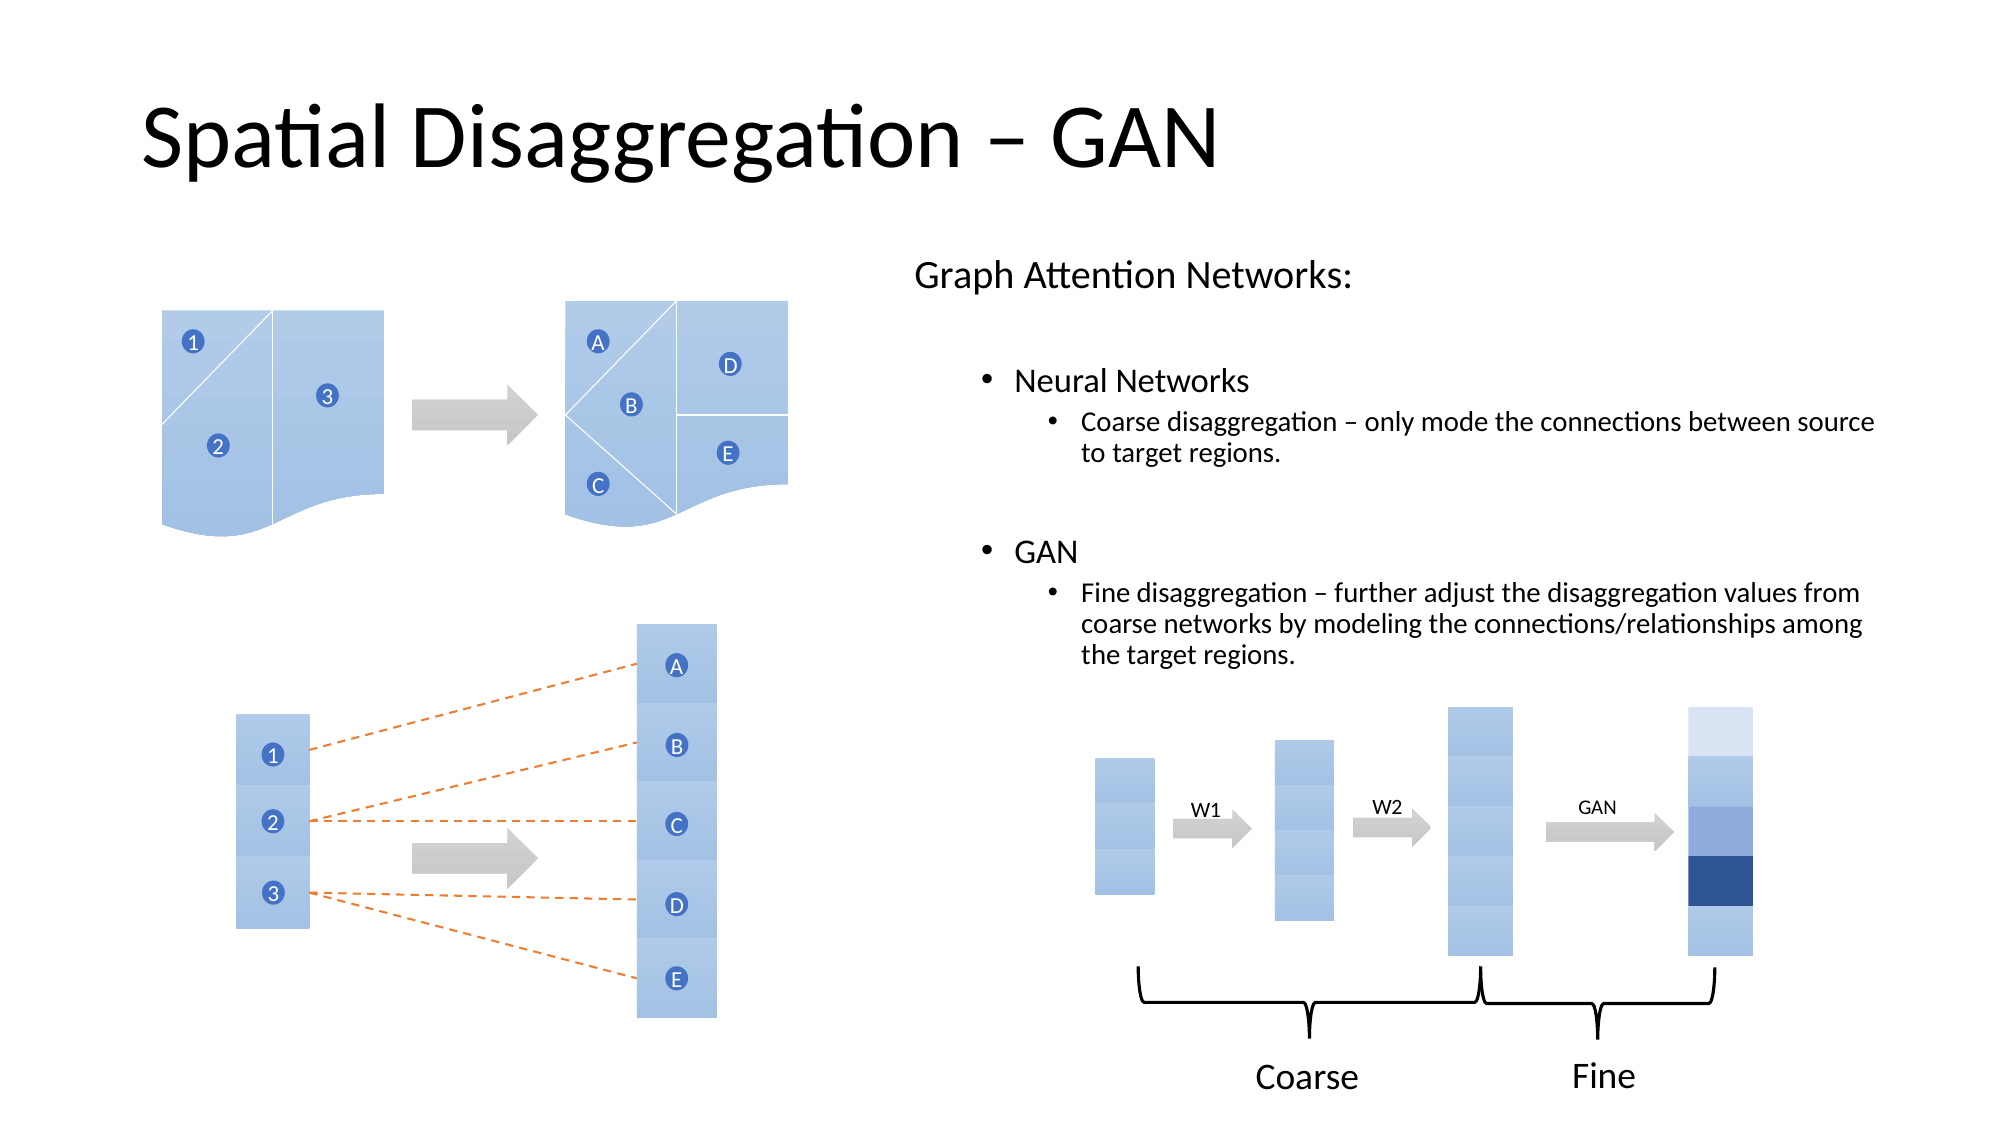

# Spatial Disaggregation – GAN
Graph Attention Networks:

Neural Networks
Coarse disaggregation – only mode the connections between source to target regions.

GAN
Fine disaggregation – further adjust the disaggregation values from coarse networks by modeling the connections/relationships among the target regions.

A
D
B
E
C

1
3
2

A

B
1
2
C

3
D
E

W2
W1

GAN

Fine
Coarse